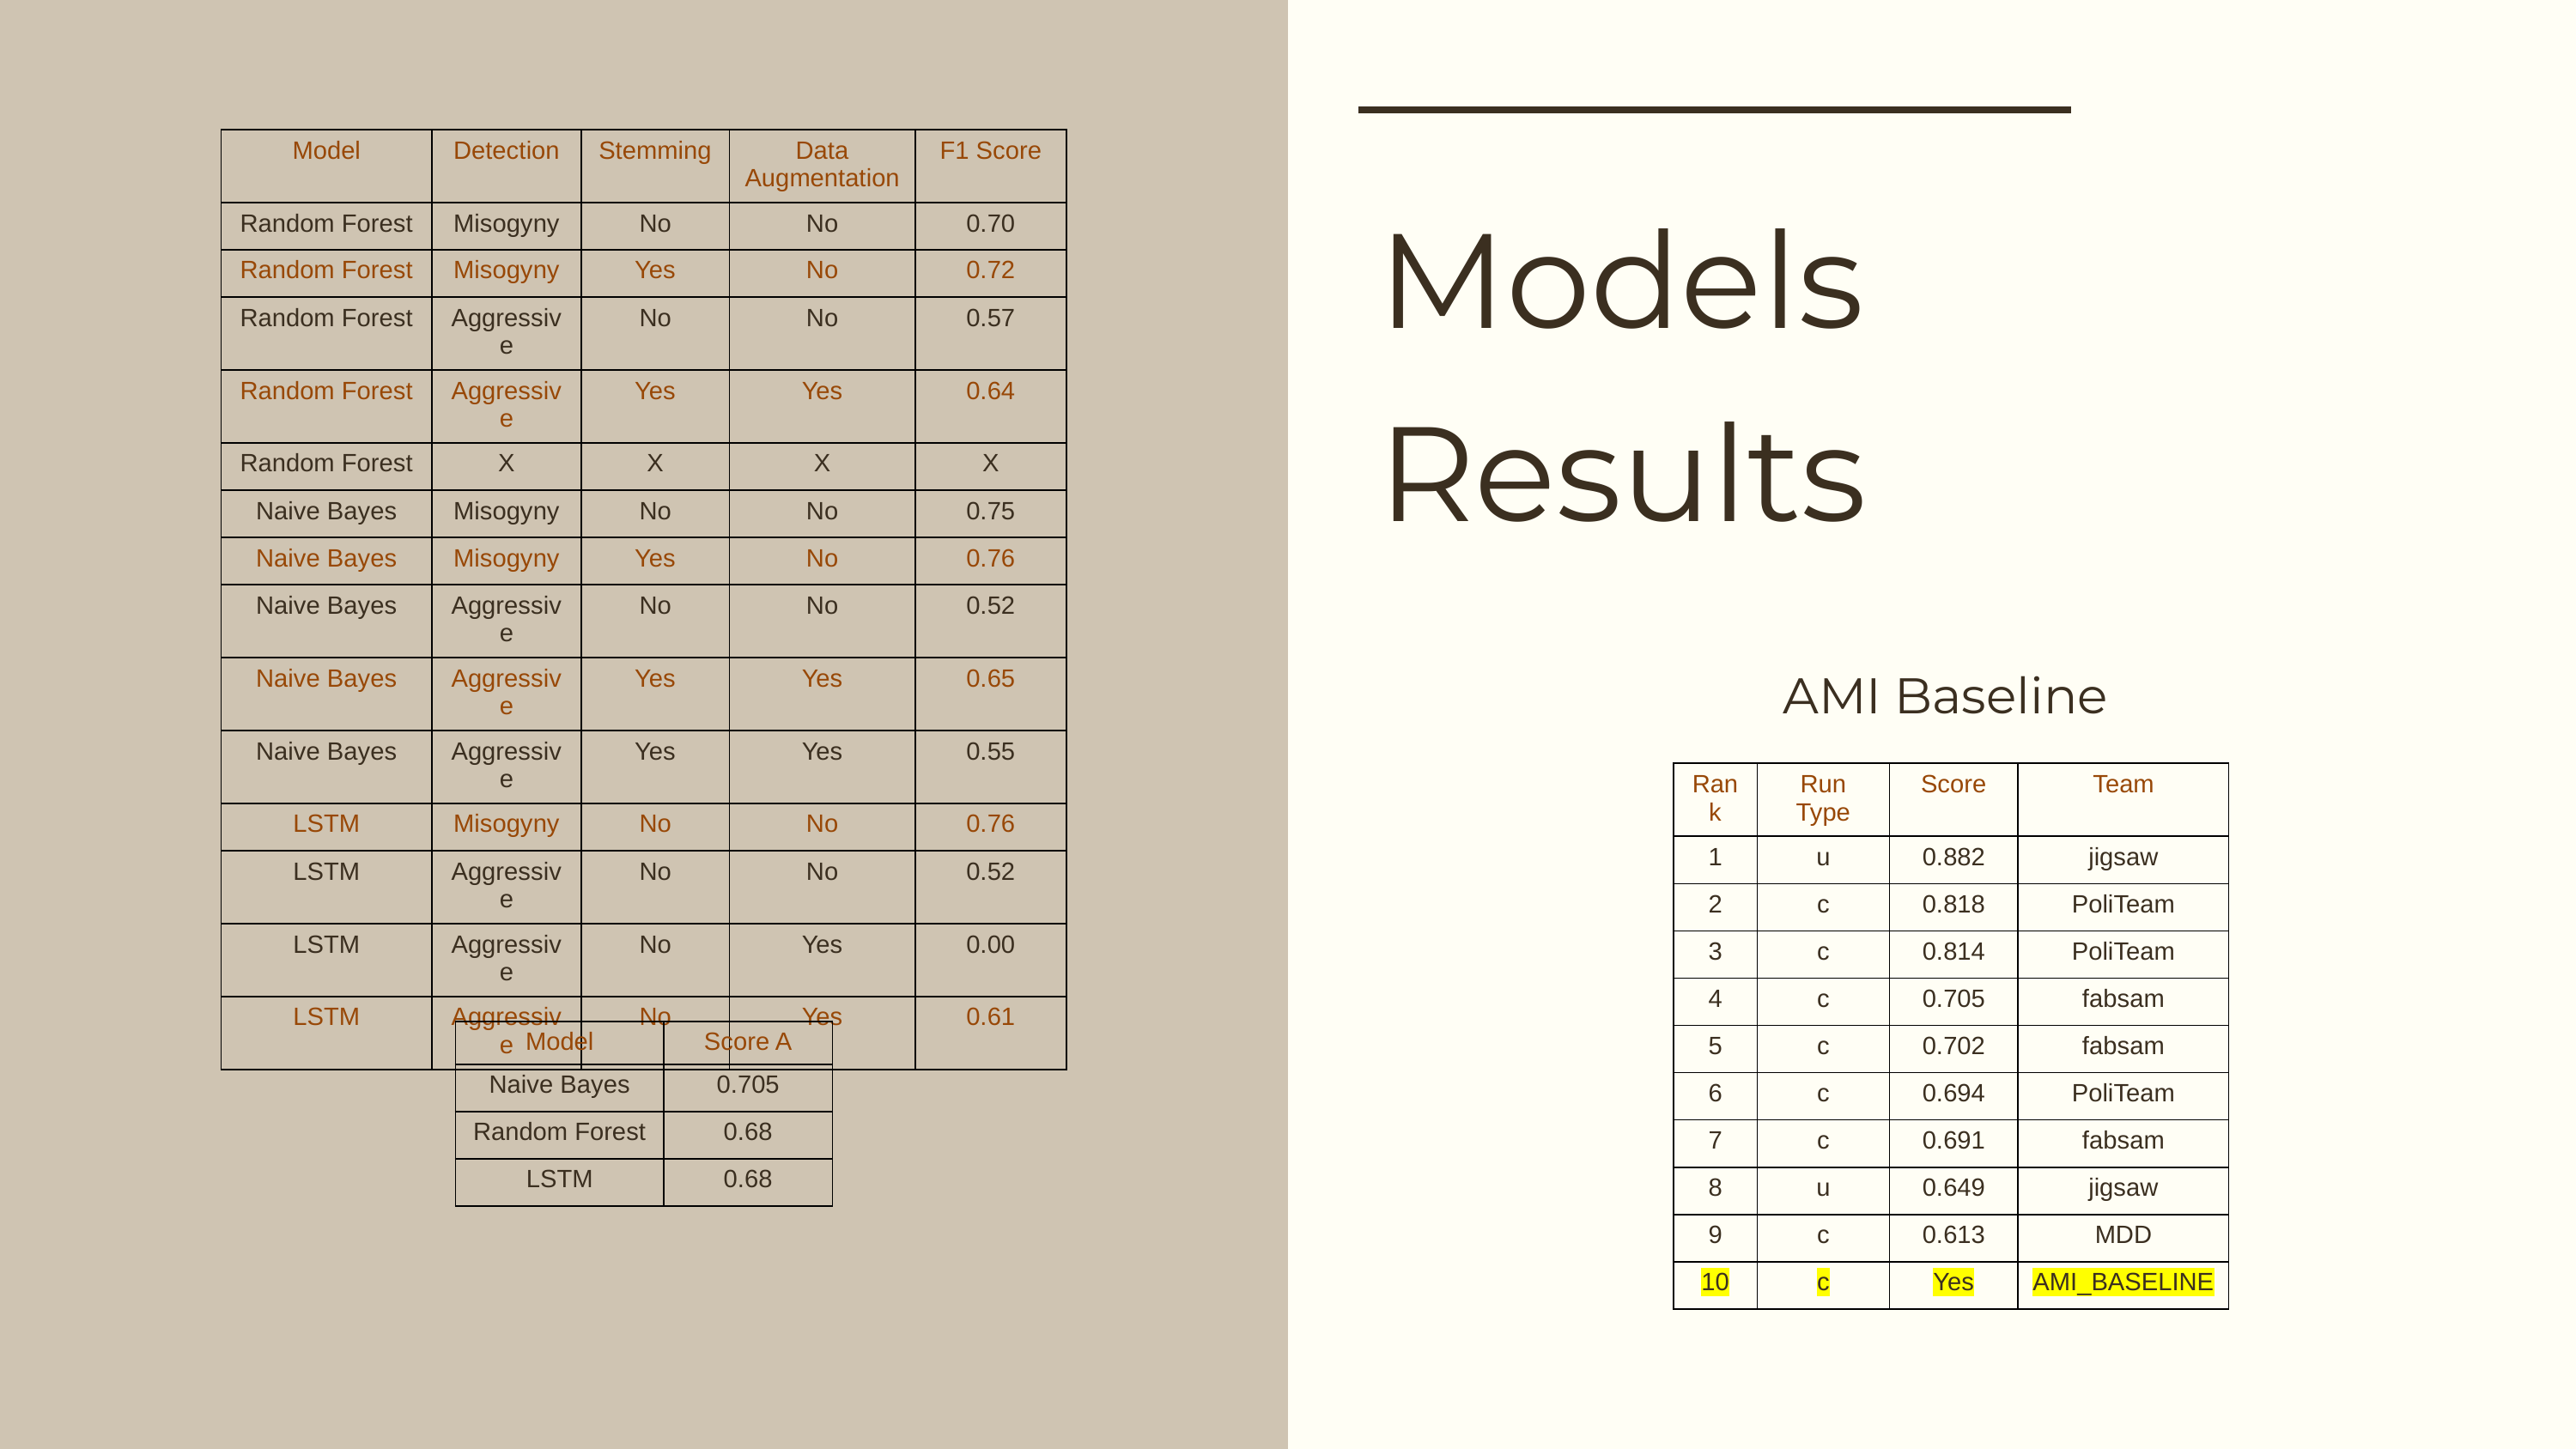

| Model | Detection | Stemming | Data Augmentation | F1 Score |
| --- | --- | --- | --- | --- |
| Random Forest | Misogyny | No | No | 0.70 |
| Random Forest | Misogyny | Yes | No | 0.72 |
| Random Forest | Aggressive | No | No | 0.57 |
| Random Forest | Aggressive | Yes | Yes | 0.64 |
| Random Forest | X | X | X | X |
| Naive Bayes | Misogyny | No | No | 0.75 |
| Naive Bayes | Misogyny | Yes | No | 0.76 |
| Naive Bayes | Aggressive | No | No | 0.52 |
| Naive Bayes | Aggressive | Yes | Yes | 0.65 |
| Naive Bayes | Aggressive | Yes | Yes | 0.55 |
| LSTM | Misogyny | No | No | 0.76 |
| LSTM | Aggressive | No | No | 0.52 |
| LSTM | Aggressive | No | Yes | 0.00 |
| LSTM | Aggressive | No | Yes | 0.61 |
Models
Results
AMI Baseline
| Rank | Run Type | Score | Team |
| --- | --- | --- | --- |
| 1 | u | 0.882 | jigsaw |
| 2 | c | 0.818 | PoliTeam |
| 3 | c | 0.814 | PoliTeam |
| 4 | c | 0.705 | fabsam |
| 5 | c | 0.702 | fabsam |
| 6 | c | 0.694 | PoliTeam |
| 7 | c | 0.691 | fabsam |
| 8 | u | 0.649 | jigsaw |
| 9 | c | 0.613 | MDD |
| 10 | c | Yes | AMI\_BASELINE |
| Model | Score A |
| --- | --- |
| Naive Bayes | 0.705 |
| Random Forest | 0.68 |
| LSTM | 0.68 |